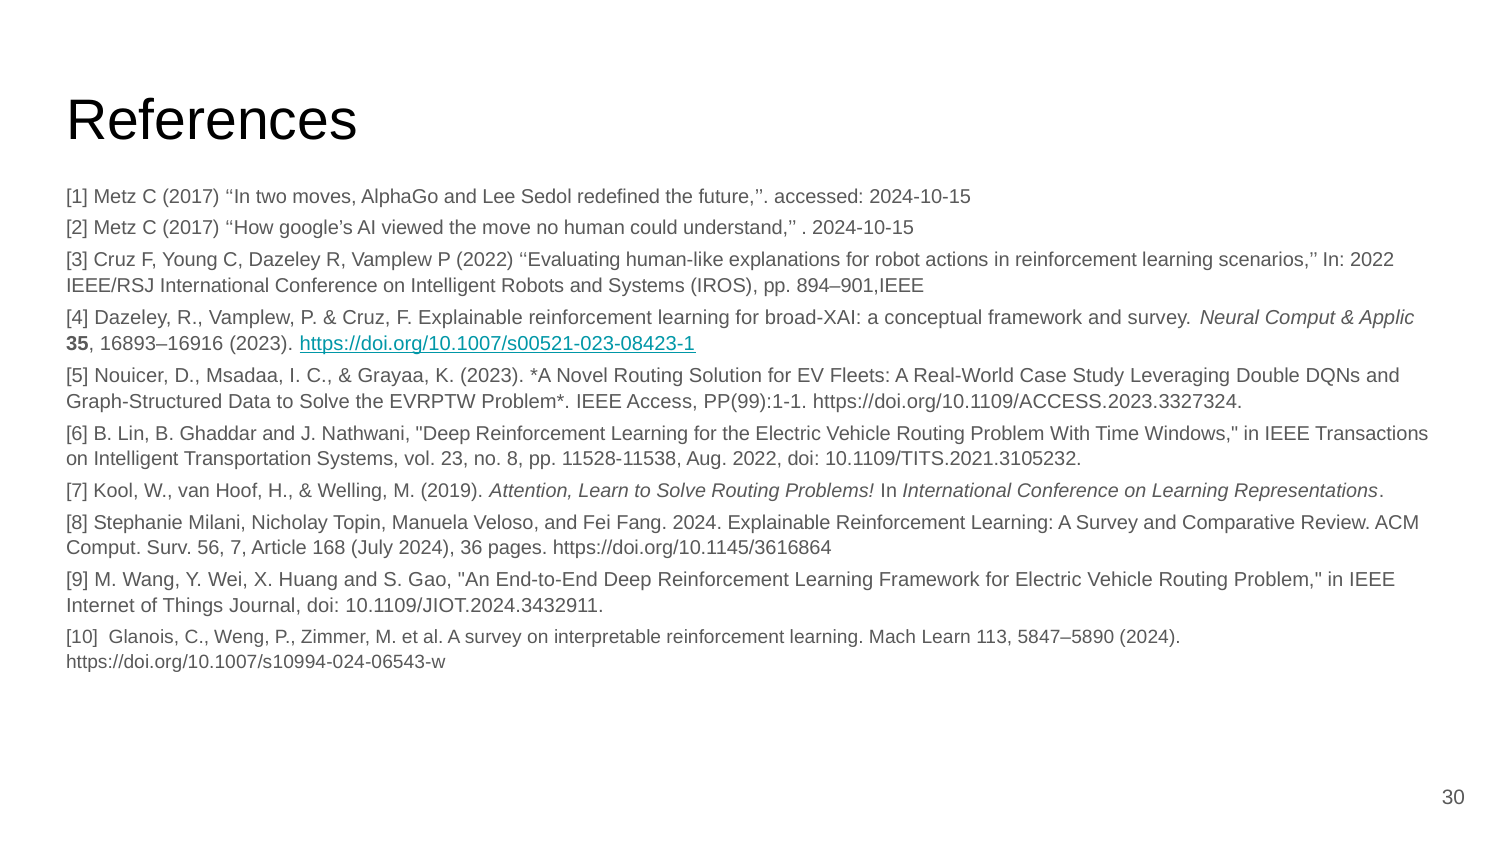

# References
[1] Metz C (2017) ‘‘In two moves, AlphaGo and Lee Sedol redefined the future,’’. accessed: 2024-10-15
[2] Metz C (2017) ‘‘How google’s AI viewed the move no human could understand,’’ . 2024-10-15
[3] Cruz F, Young C, Dazeley R, Vamplew P (2022) ‘‘Evaluating human-like explanations for robot actions in reinforcement learning scenarios,’’ In: 2022 IEEE/RSJ International Conference on Intelligent Robots and Systems (IROS), pp. 894–901,IEEE
[4] Dazeley, R., Vamplew, P. & Cruz, F. Explainable reinforcement learning for broad-XAI: a conceptual framework and survey. Neural Comput & Applic 35, 16893–16916 (2023). https://doi.org/10.1007/s00521-023-08423-1
[5] Nouicer, D., Msadaa, I. C., & Grayaa, K. (2023). *A Novel Routing Solution for EV Fleets: A Real-World Case Study Leveraging Double DQNs and Graph-Structured Data to Solve the EVRPTW Problem*. IEEE Access, PP(99):1-1. https://doi.org/10.1109/ACCESS.2023.3327324.
[6] B. Lin, B. Ghaddar and J. Nathwani, "Deep Reinforcement Learning for the Electric Vehicle Routing Problem With Time Windows," in IEEE Transactions on Intelligent Transportation Systems, vol. 23, no. 8, pp. 11528-11538, Aug. 2022, doi: 10.1109/TITS.2021.3105232.
[7] Kool, W., van Hoof, H., & Welling, M. (2019). Attention, Learn to Solve Routing Problems! In International Conference on Learning Representations.
[8] Stephanie Milani, Nicholay Topin, Manuela Veloso, and Fei Fang. 2024. Explainable Reinforcement Learning: A Survey and Comparative Review. ACM Comput. Surv. 56, 7, Article 168 (July 2024), 36 pages. https://doi.org/10.1145/3616864
[9] M. Wang, Y. Wei, X. Huang and S. Gao, "An End-to-End Deep Reinforcement Learning Framework for Electric Vehicle Routing Problem," in IEEE Internet of Things Journal, doi: 10.1109/JIOT.2024.3432911.
[10]  Glanois, C., Weng, P., Zimmer, M. et al. A survey on interpretable reinforcement learning. Mach Learn 113, 5847–5890 (2024). https://doi.org/10.1007/s10994-024-06543-w

30